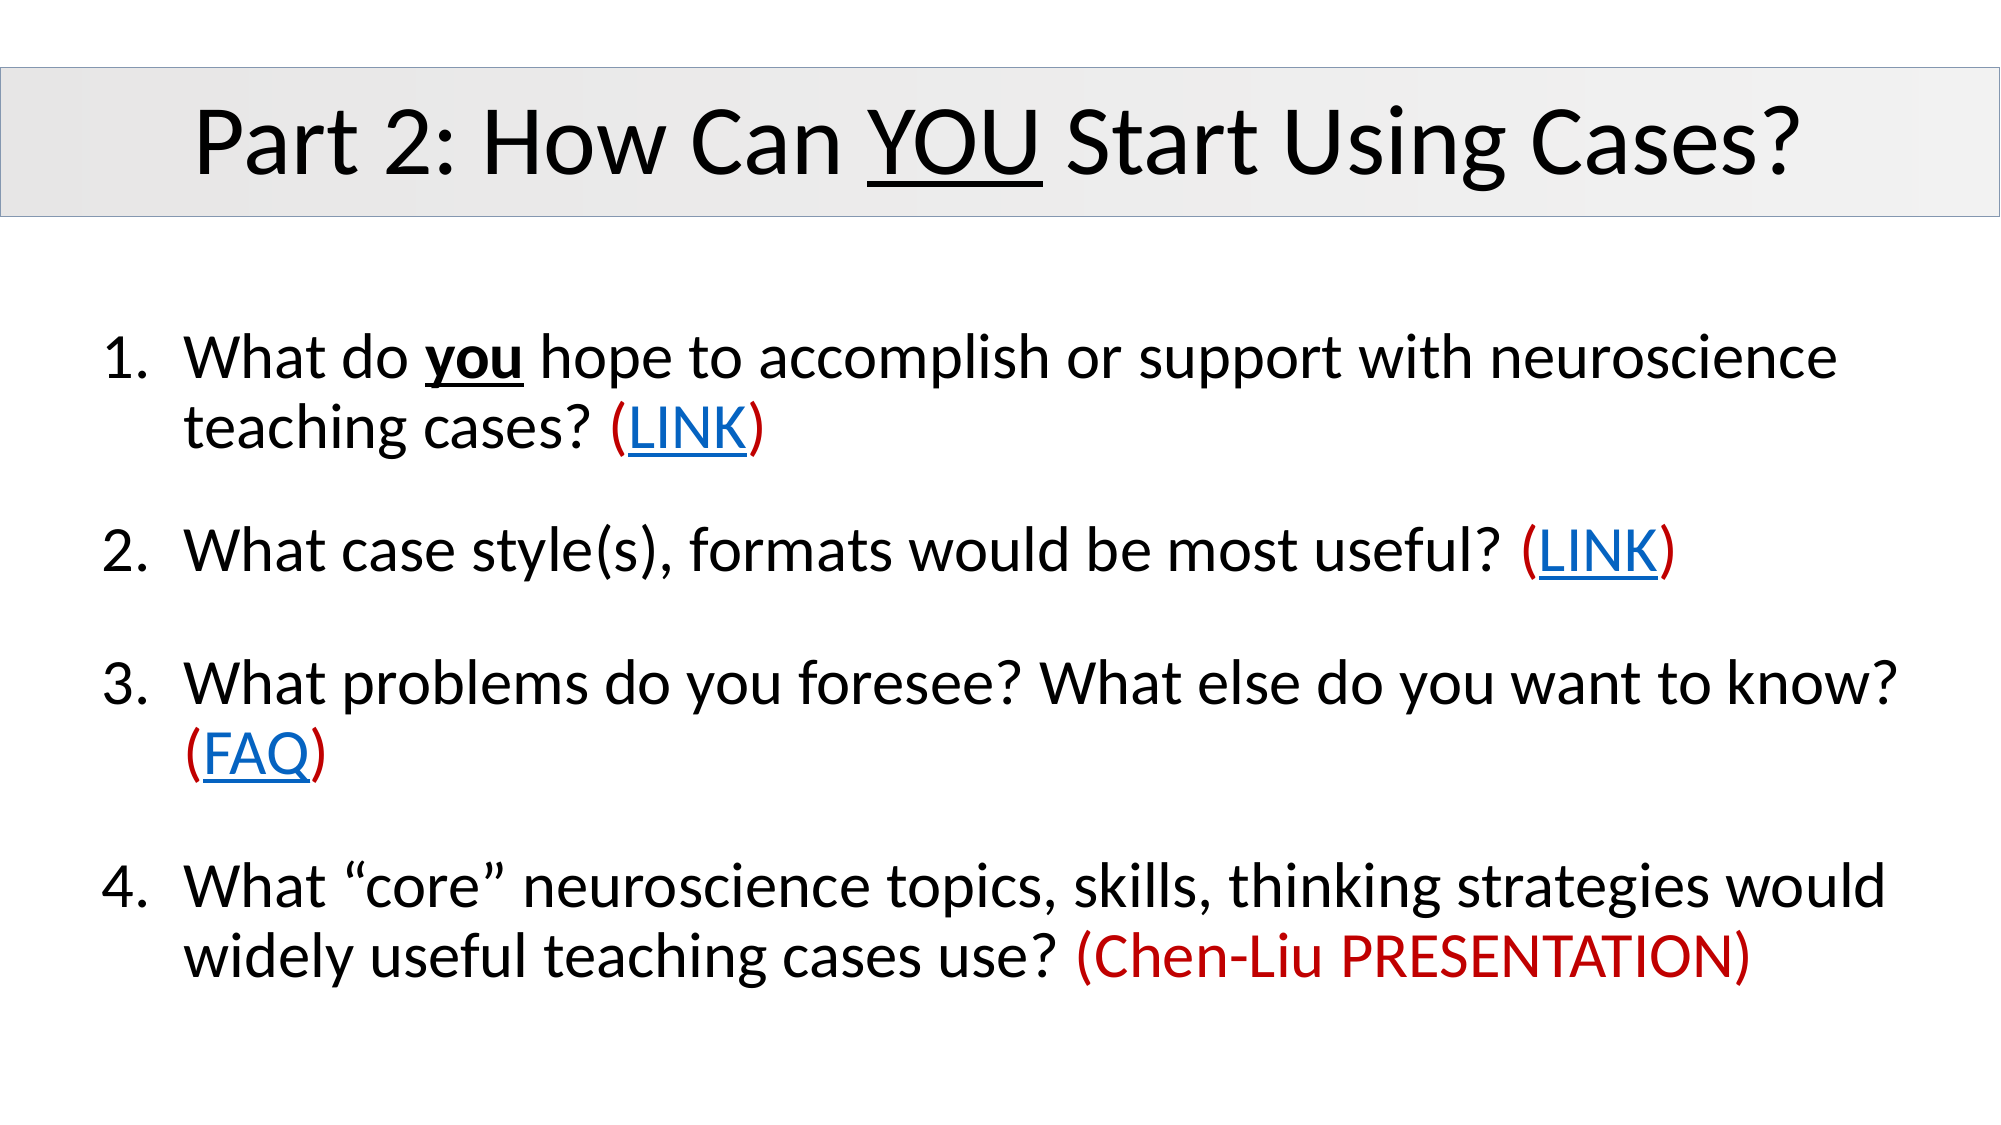

# Part 2: How Can YOU Start Using Cases?
What do you hope to accomplish or support with neuroscience teaching cases? (Link)

What case style(s), formats would be most useful? (Link)

What problems do you foresee? What else do you want to know? (FAQ)

What “core” neuroscience topics, skills, thinking strategies would widely useful teaching cases use? (Chen-Liu Presentation)